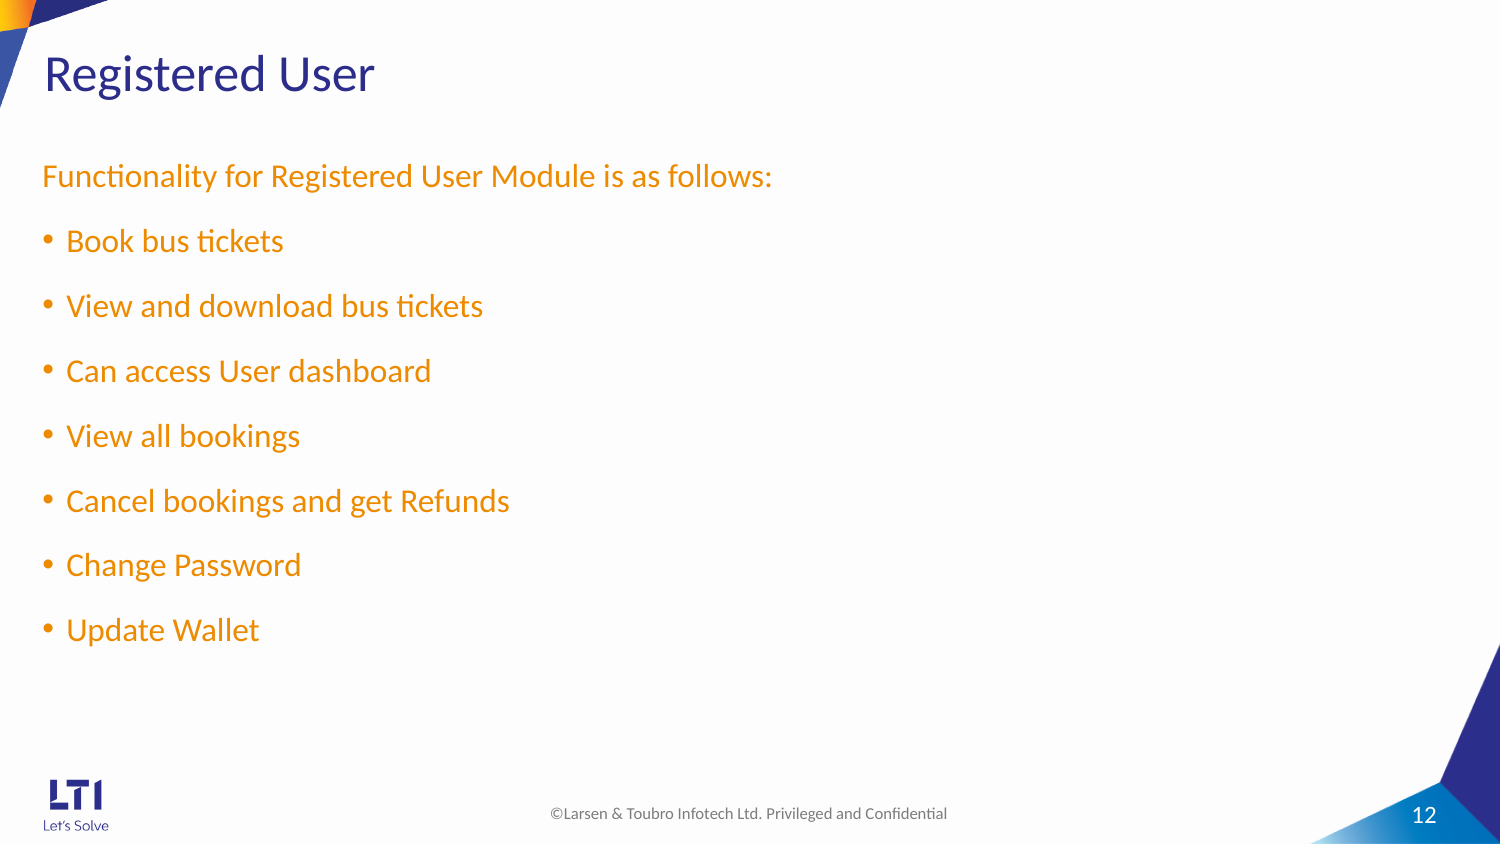

# Registered User​

Functionality for Registered User Module is as follows:​
Book bus tickets​
View and download bus tickets​
Can access User dashboard​
View all bookings​
Cancel bookings and get Refunds​
Change Password​
Update Wallet​